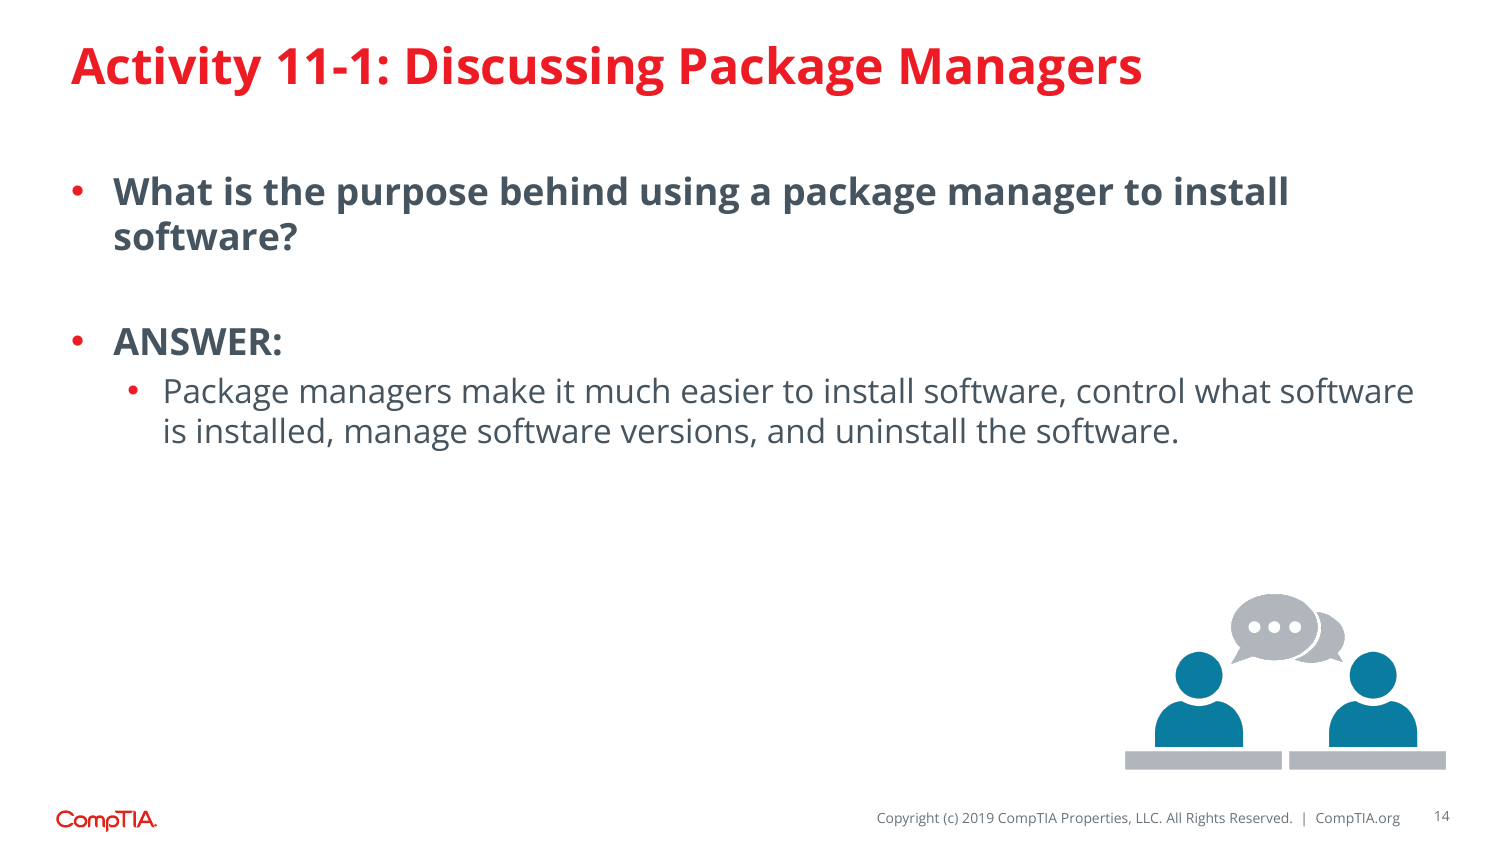

# Activity 11-1: Discussing Package Managers
What is the purpose behind using a package manager to install software?

ANSWER:
Package managers make it much easier to install software, control what software is installed, manage software versions, and uninstall the software.

14